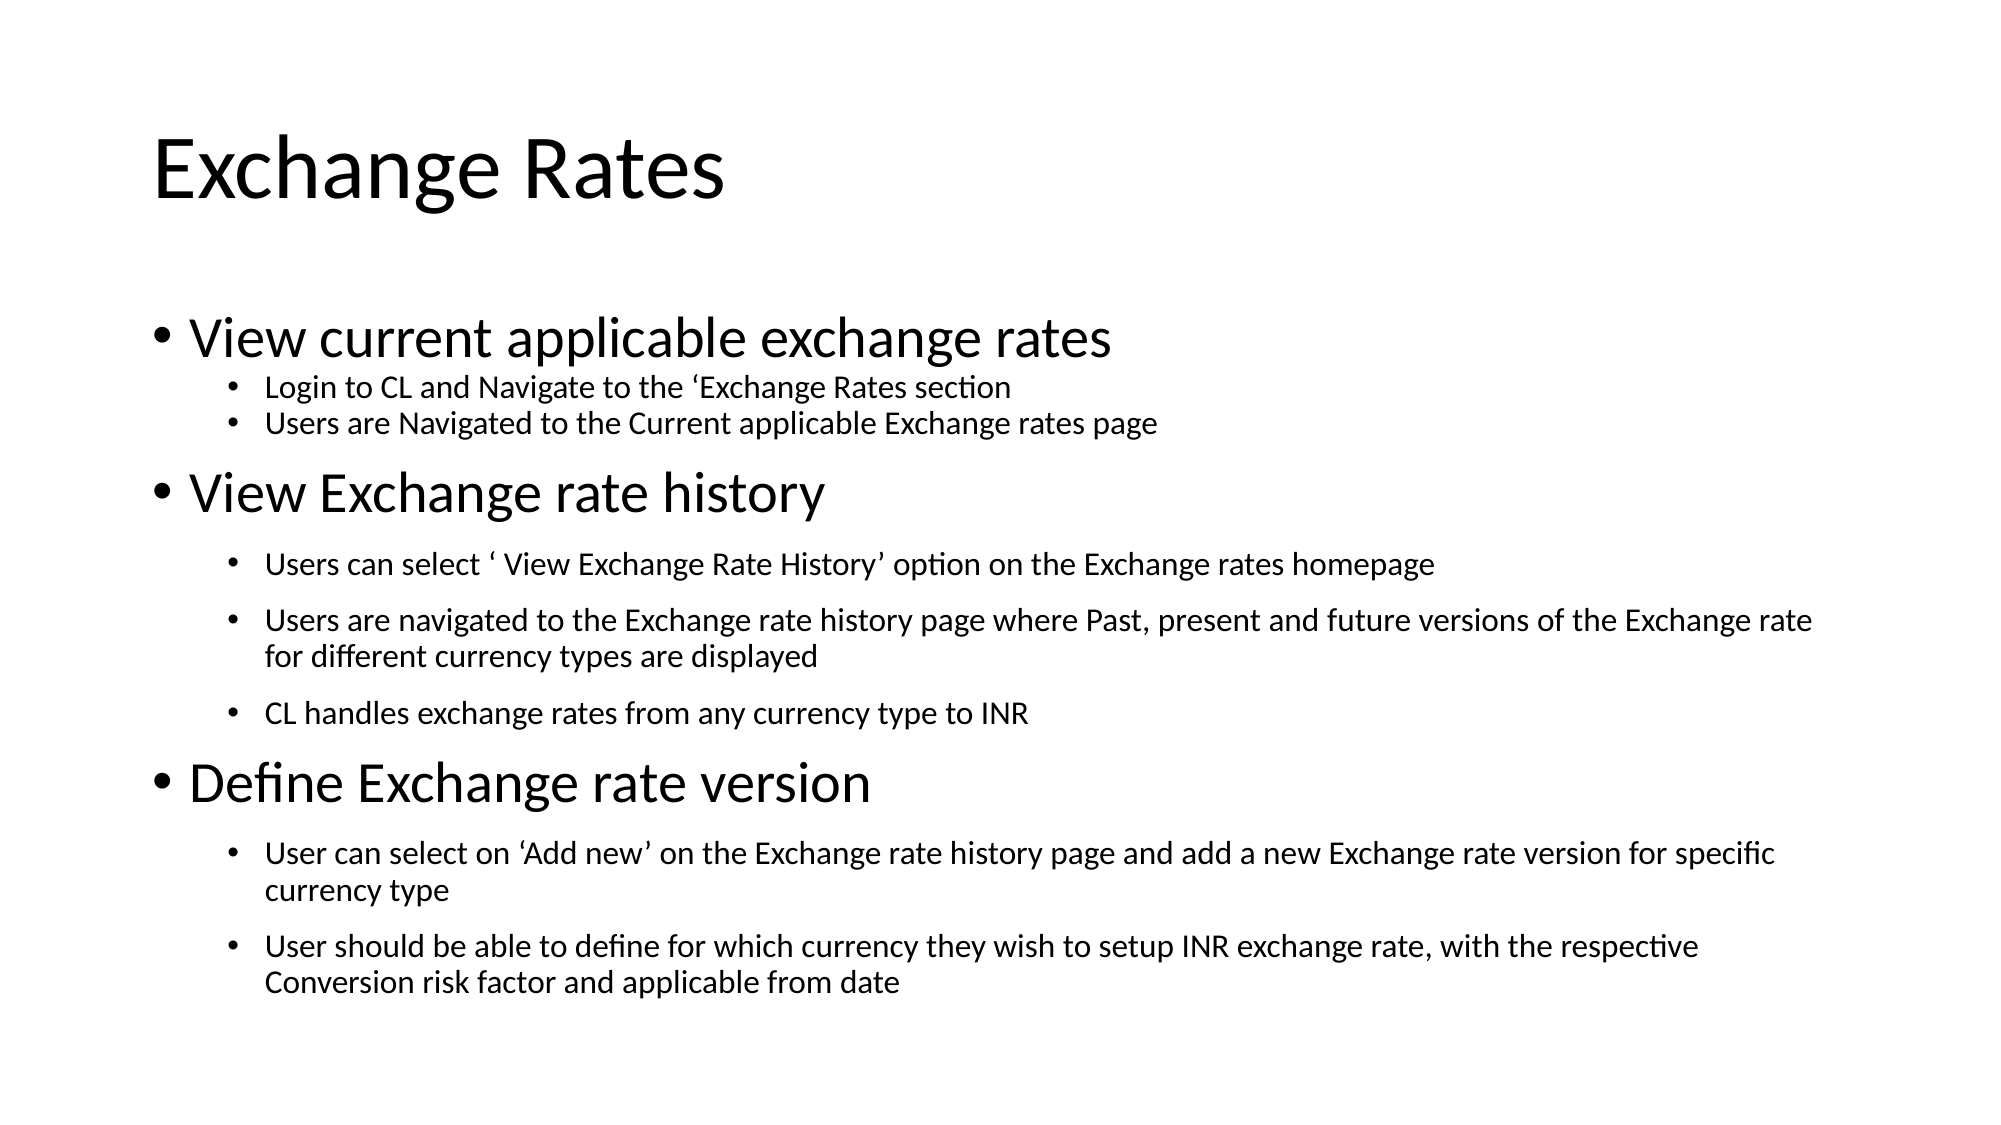

# Exchange Rates
View current applicable exchange rates
Login to CL and Navigate to the ‘Exchange Rates section
Users are Navigated to the Current applicable Exchange rates page
View Exchange rate history
Users can select ‘ View Exchange Rate History’ option on the Exchange rates homepage
Users are navigated to the Exchange rate history page where Past, present and future versions of the Exchange rate for different currency types are displayed
CL handles exchange rates from any currency type to INR
Define Exchange rate version
User can select on ‘Add new’ on the Exchange rate history page and add a new Exchange rate version for specific currency type
User should be able to define for which currency they wish to setup INR exchange rate, with the respective Conversion risk factor and applicable from date